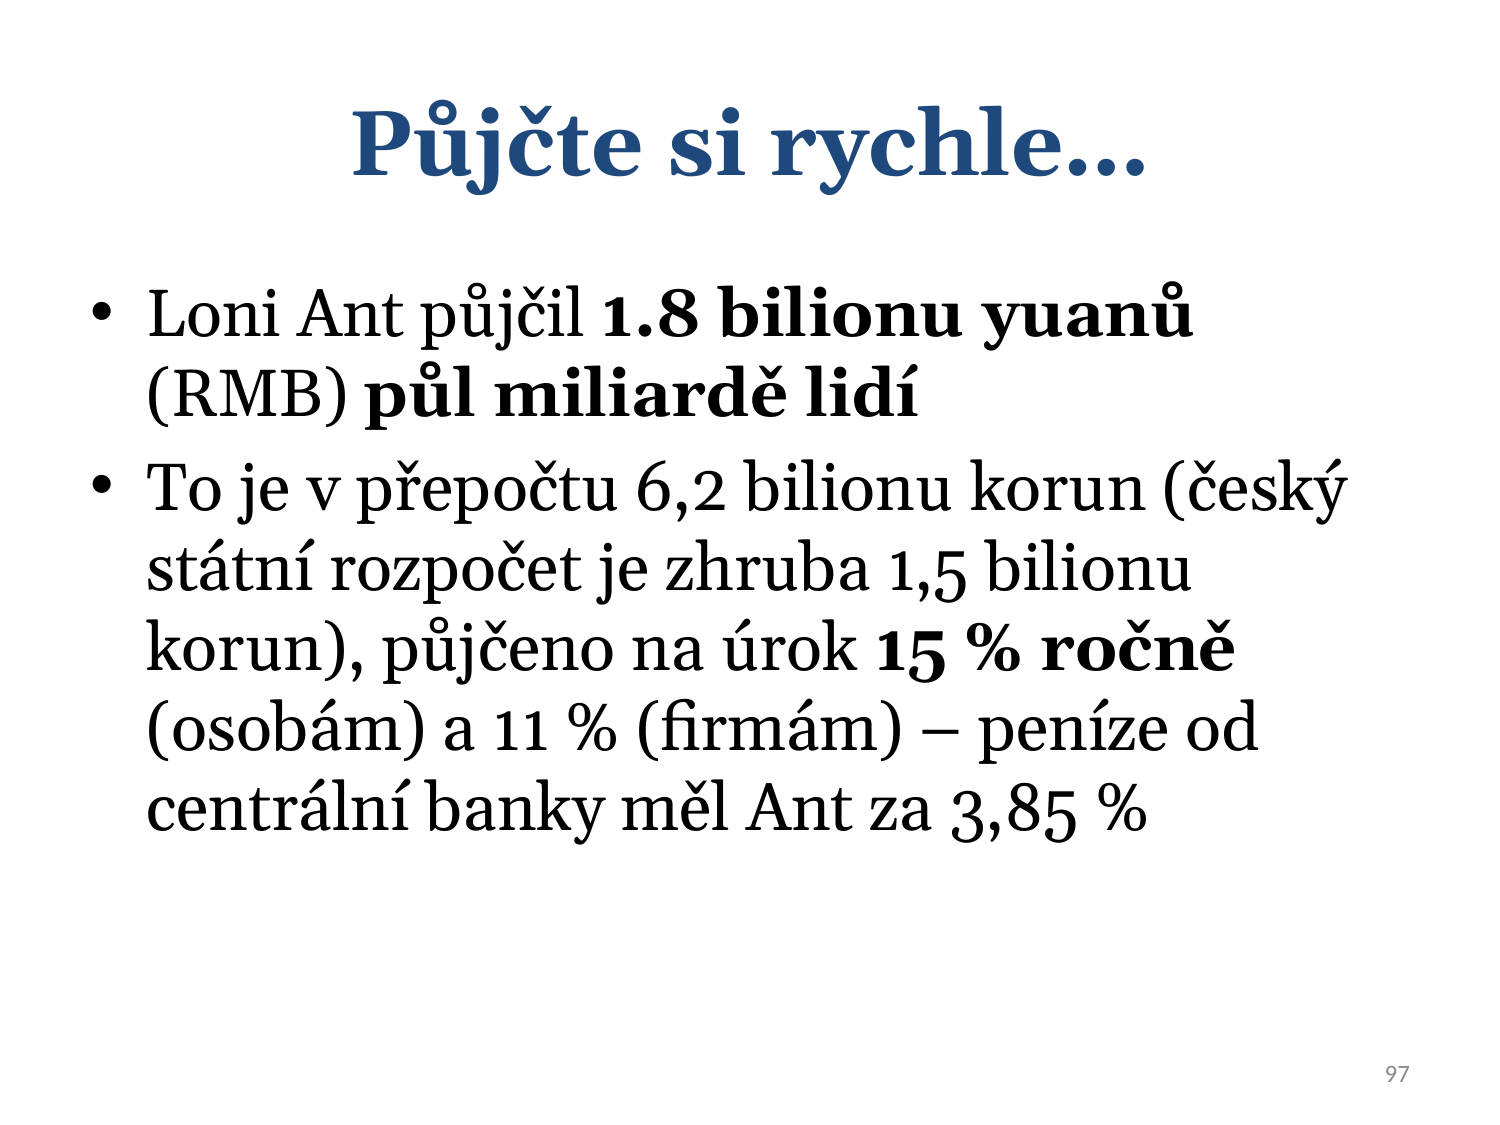

# Půjčte si rychle…
Loni Ant půjčil 1.8 bilionu yuanů (RMB) půl miliardě lidí
To je v přepočtu 6,2 bilionu korun (český státní rozpočet je zhruba 1,5 bilionu korun), půjčeno na úrok 15 % ročně (osobám) a 11 % (firmám) – peníze od centrální banky měl Ant za 3,85 %

97